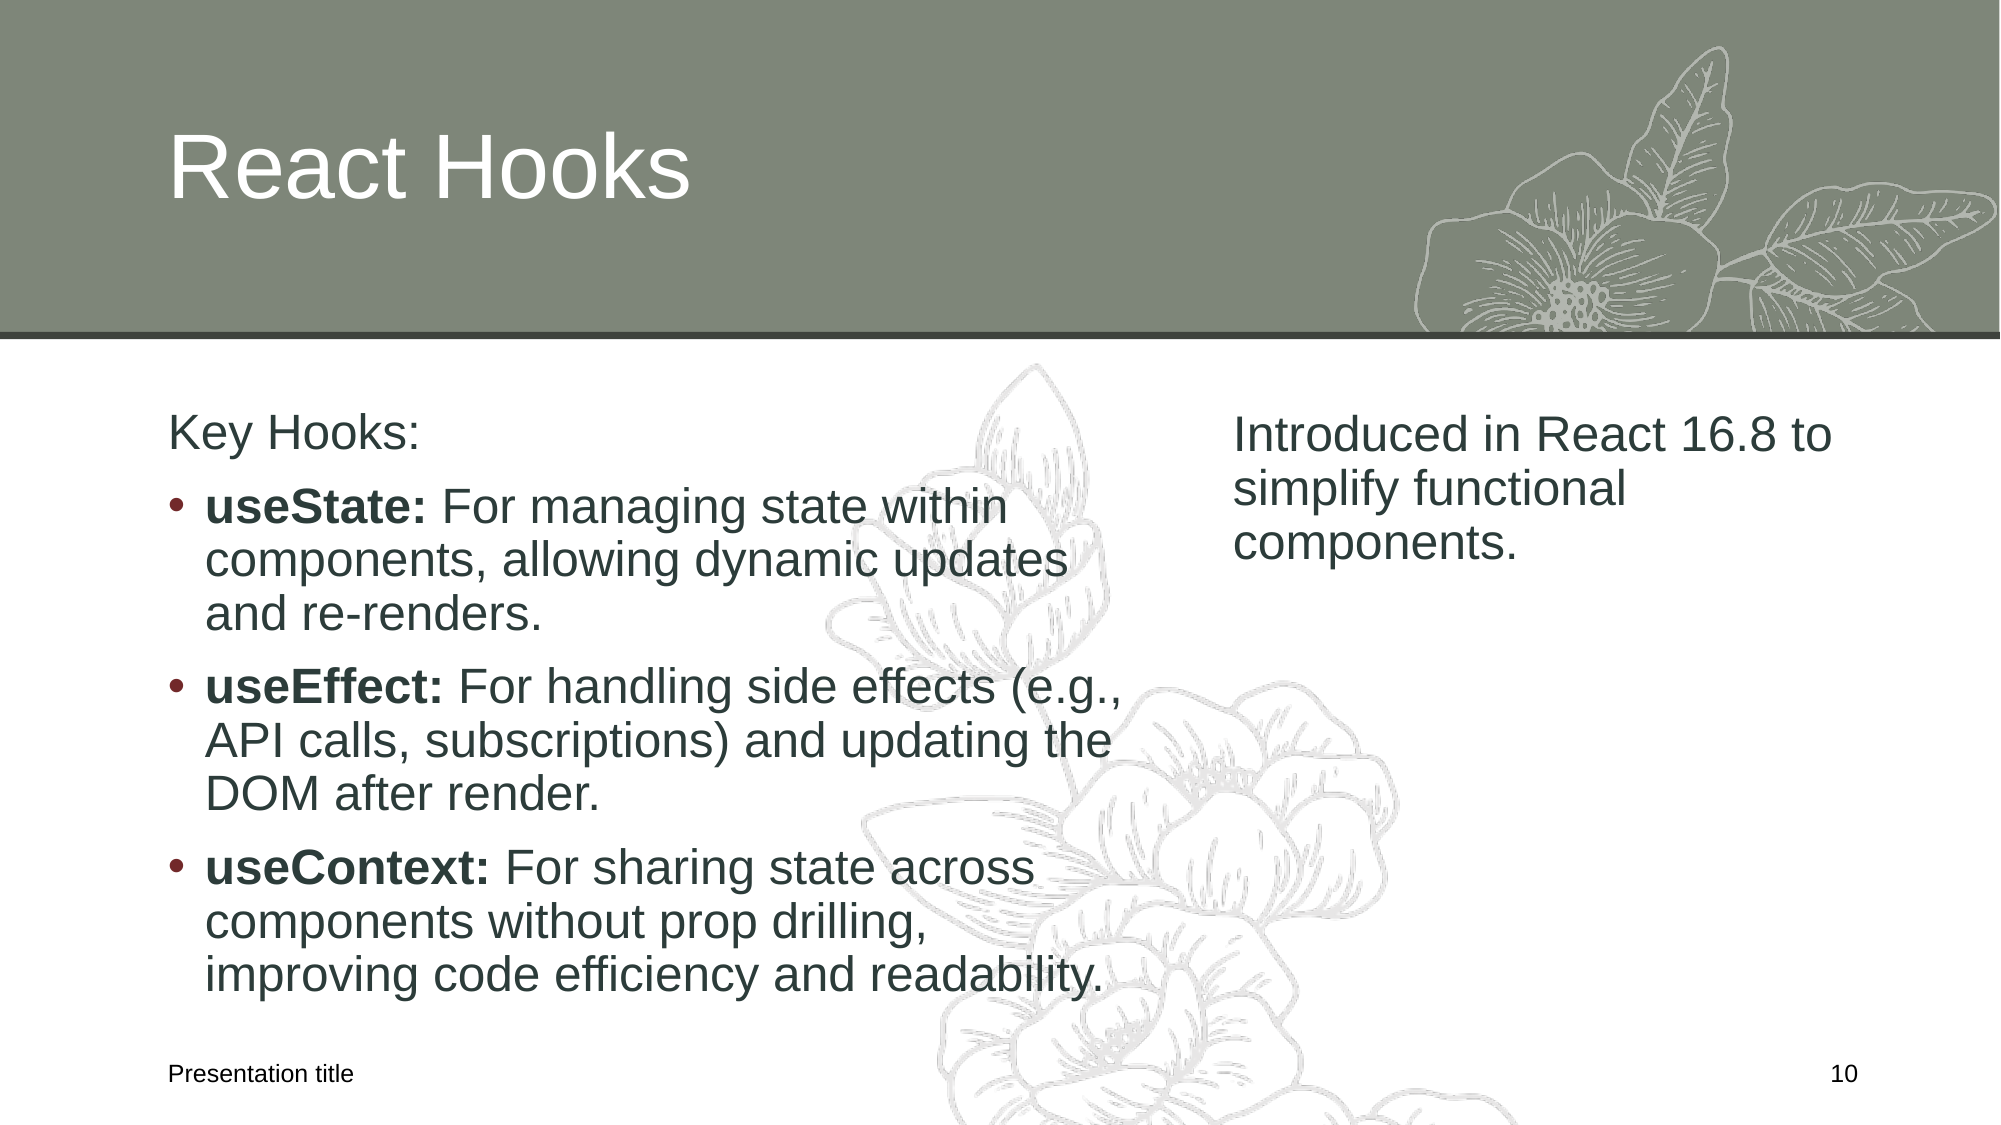

# React Hooks
Key Hooks:
useState: For managing state within components, allowing dynamic updates and re-renders.
useEffect: For handling side effects (e.g., API calls, subscriptions) and updating the DOM after render.
useContext: For sharing state across components without prop drilling, improving code efficiency and readability.
Introduced in React 16.8 to simplify functional components.
Presentation title
10